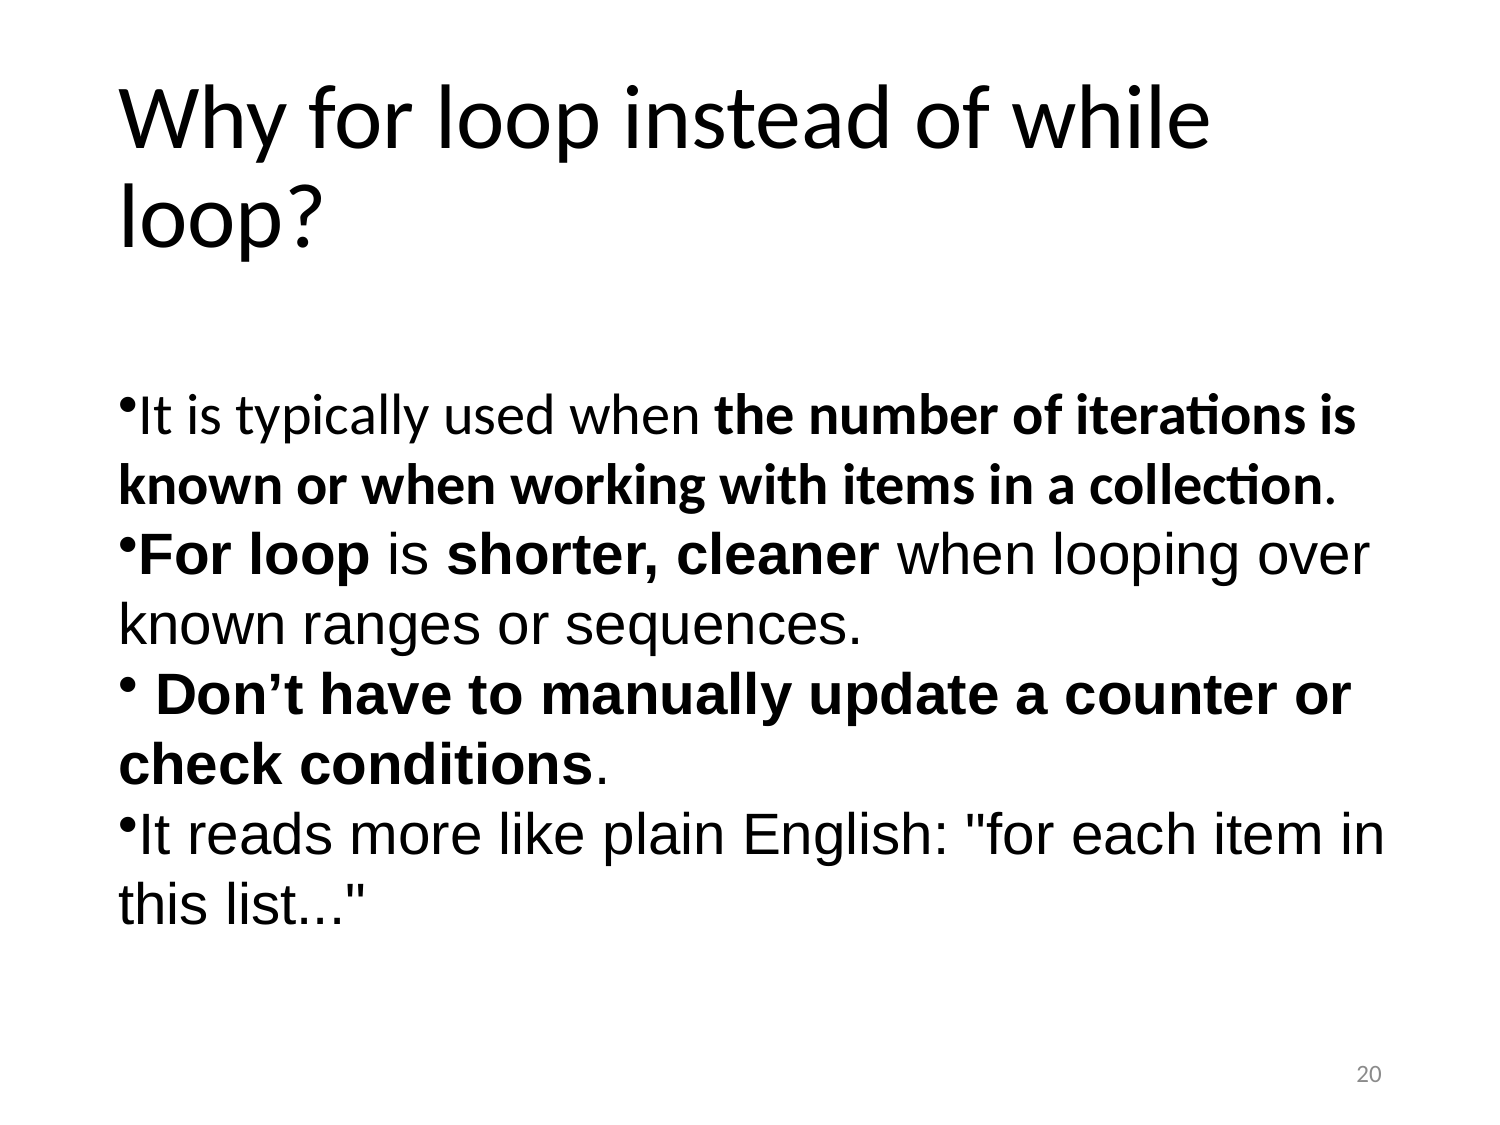

# Why for loop instead of while loop?
It is typically used when the number of iterations is known or when working with items in a collection.
For loop is shorter, cleaner when looping over known ranges or sequences.
 Don’t have to manually update a counter or check conditions.
It reads more like plain English: "for each item in this list..."
20